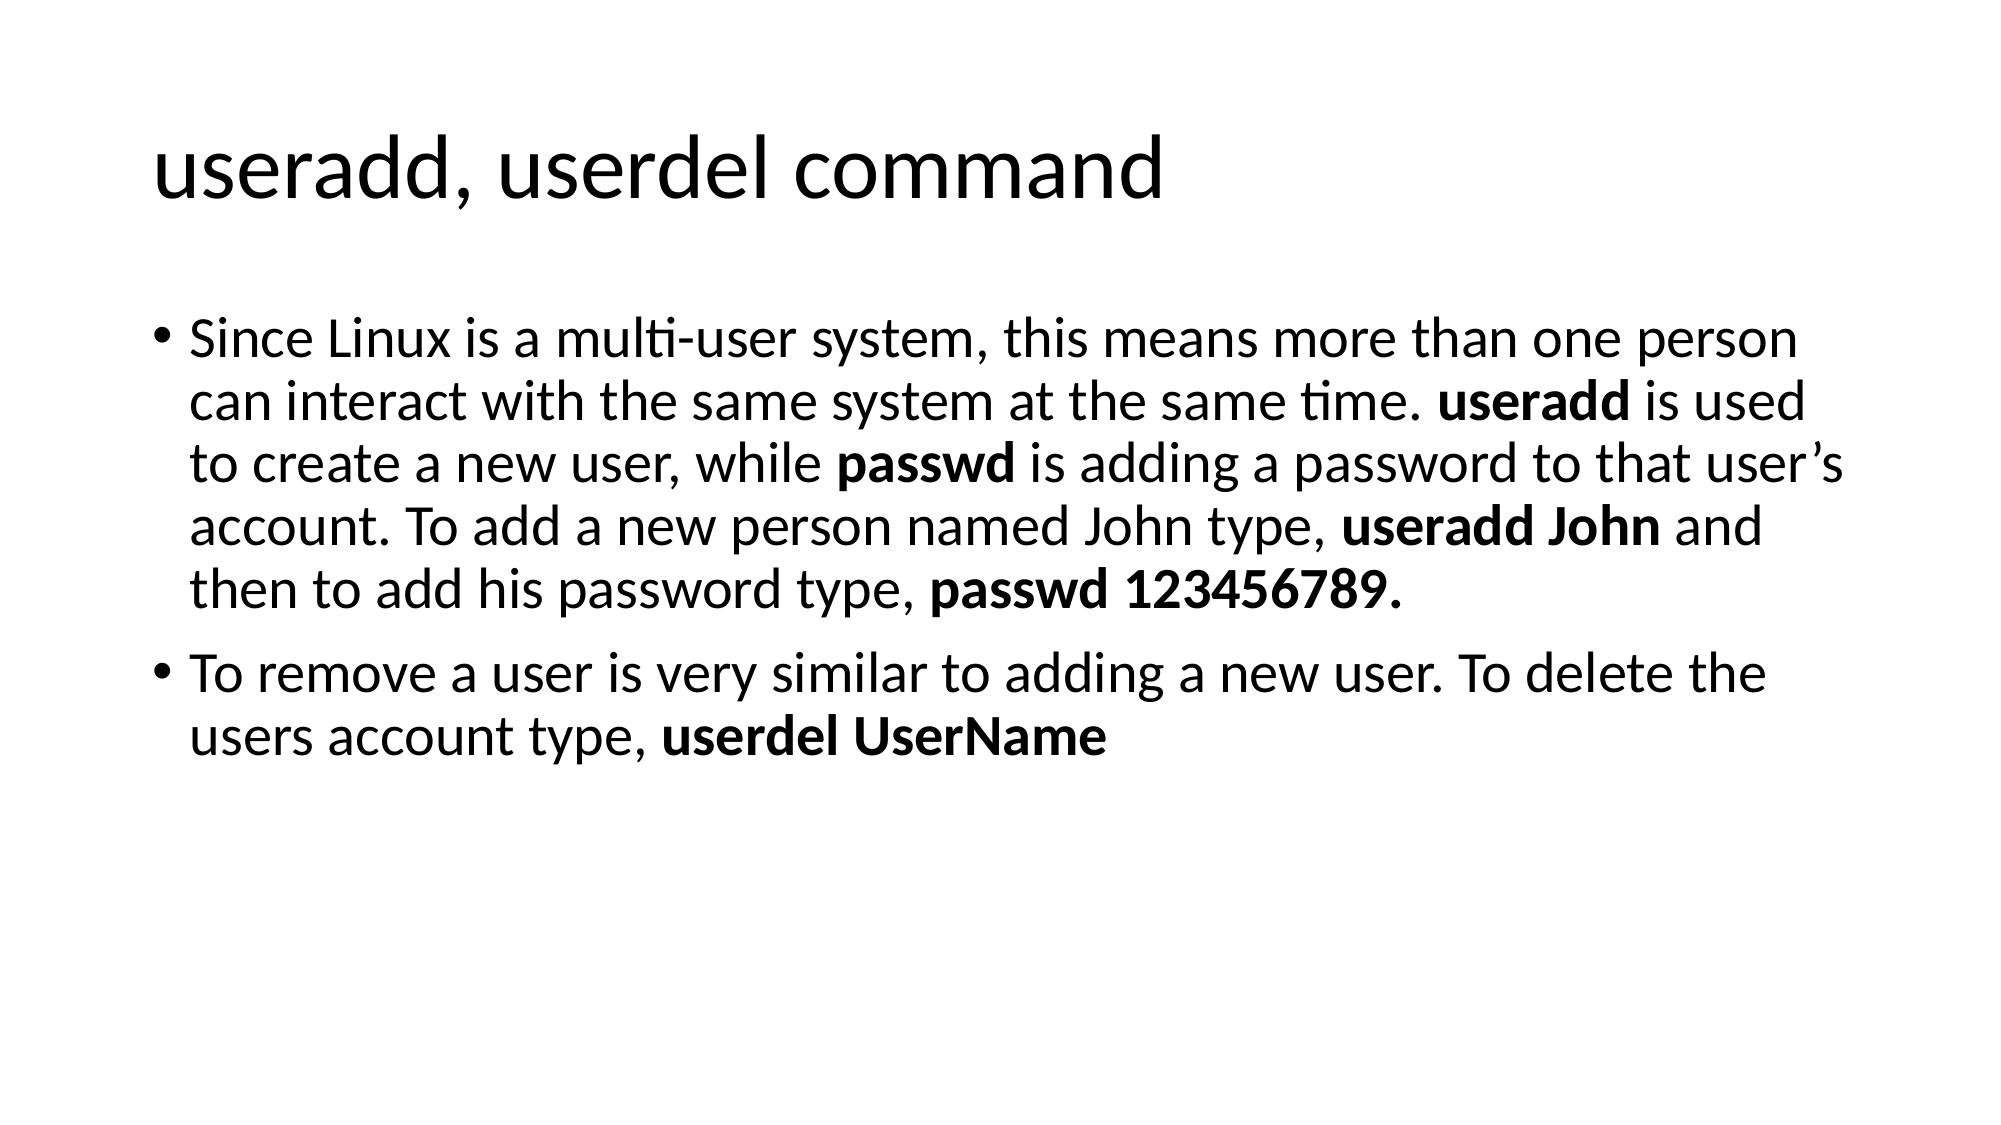

# useradd, userdel command
Since Linux is a multi-user system, this means more than one person can interact with the same system at the same time. useradd is used to create a new user, while passwd is adding a password to that user’s account. To add a new person named John type, useradd John and then to add his password type, passwd 123456789.
To remove a user is very similar to adding a new user. To delete the users account type, userdel UserName